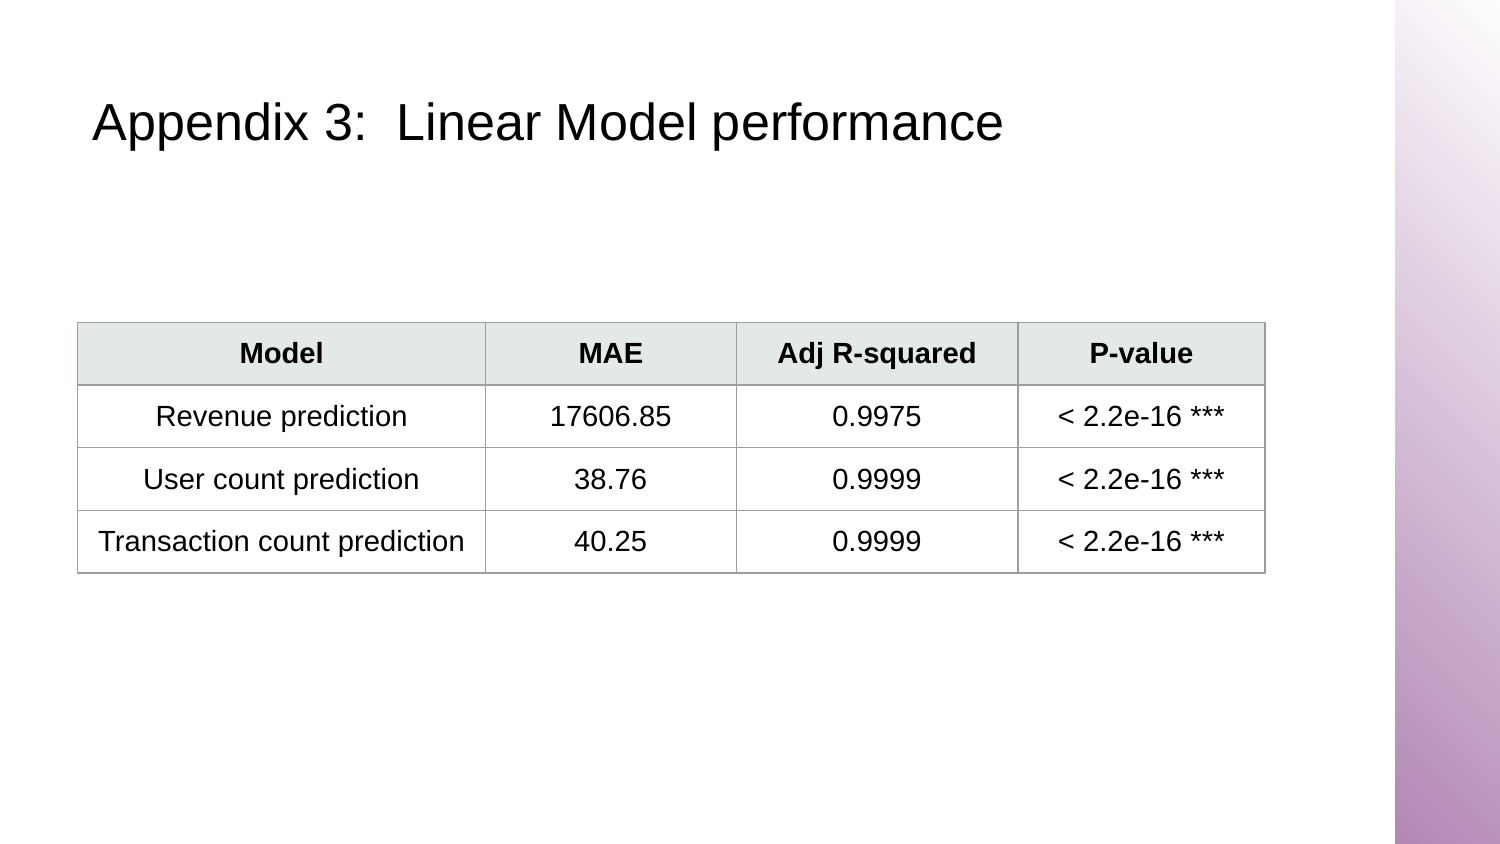

# Appendix 3:  Linear Model performance
| Model | MAE | Adj R-squared | P-value |
| --- | --- | --- | --- |
| Revenue prediction | 17606.85 | 0.9975 | < 2.2e-16 \*\*\* |
| User count prediction | 38.76 | 0.9999 | < 2.2e-16 \*\*\* |
| Transaction count prediction | 40.25 | 0.9999 | < 2.2e-16 \*\*\* |